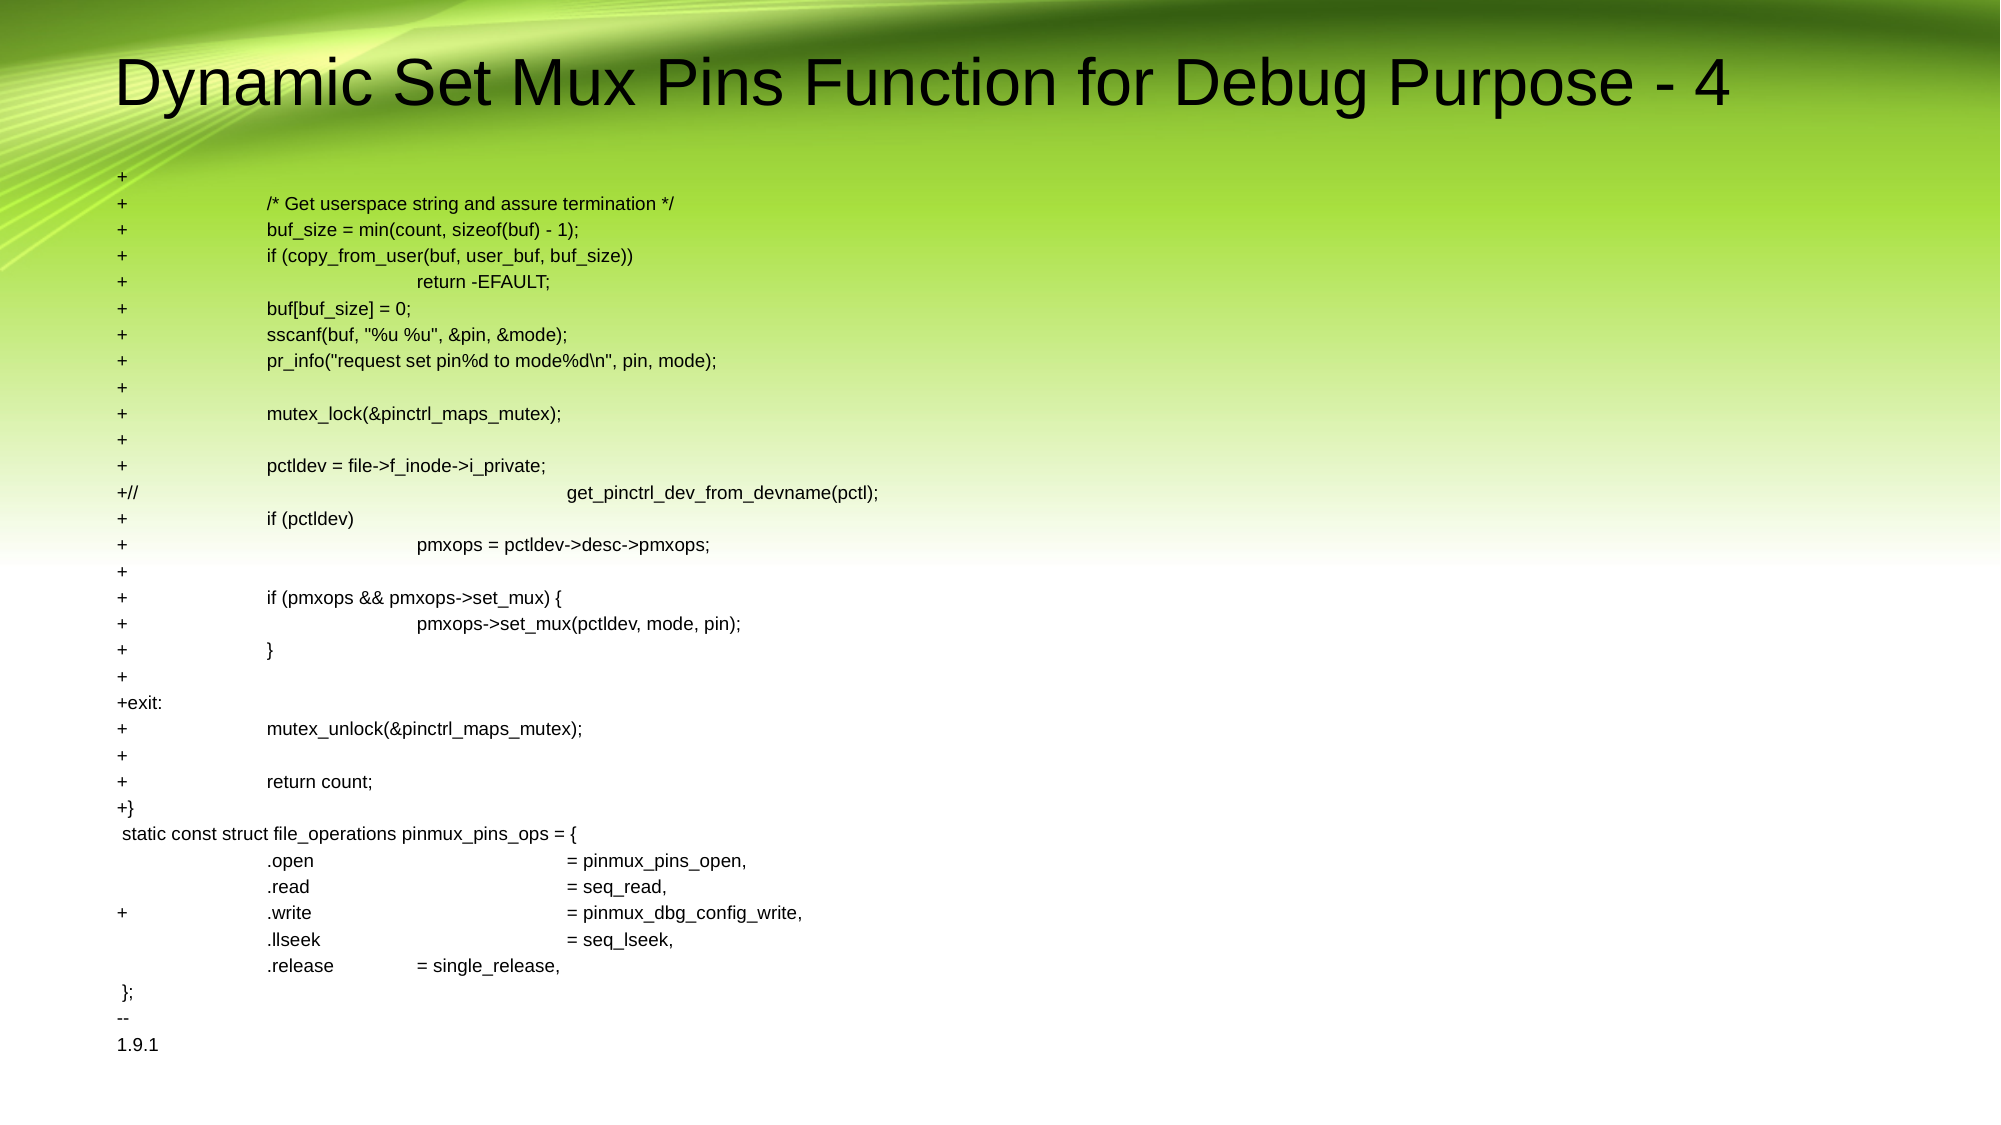

# Dynamic Set Mux Pins Function for Debug Purpose - 4
+
+	/* Get userspace string and assure termination */
+	buf_size = min(count, sizeof(buf) - 1);
+	if (copy_from_user(buf, user_buf, buf_size))
+		return -EFAULT;
+	buf[buf_size] = 0;
+	sscanf(buf, "%u %u", &pin, &mode);
+	pr_info("request set pin%d to mode%d\n", pin, mode);
+
+	mutex_lock(&pinctrl_maps_mutex);
+
+	pctldev = file->f_inode->i_private;
+//			get_pinctrl_dev_from_devname(pctl);
+	if (pctldev)
+		pmxops = pctldev->desc->pmxops;
+
+	if (pmxops && pmxops->set_mux) {
+		pmxops->set_mux(pctldev, mode, pin);
+	}
+
+exit:
+	mutex_unlock(&pinctrl_maps_mutex);
+
+	return count;
+}
 static const struct file_operations pinmux_pins_ops = {
 	.open		= pinmux_pins_open,
 	.read		= seq_read,
+	.write		= pinmux_dbg_config_write,
 	.llseek		= seq_lseek,
 	.release	= single_release,
 };
--
1.9.1